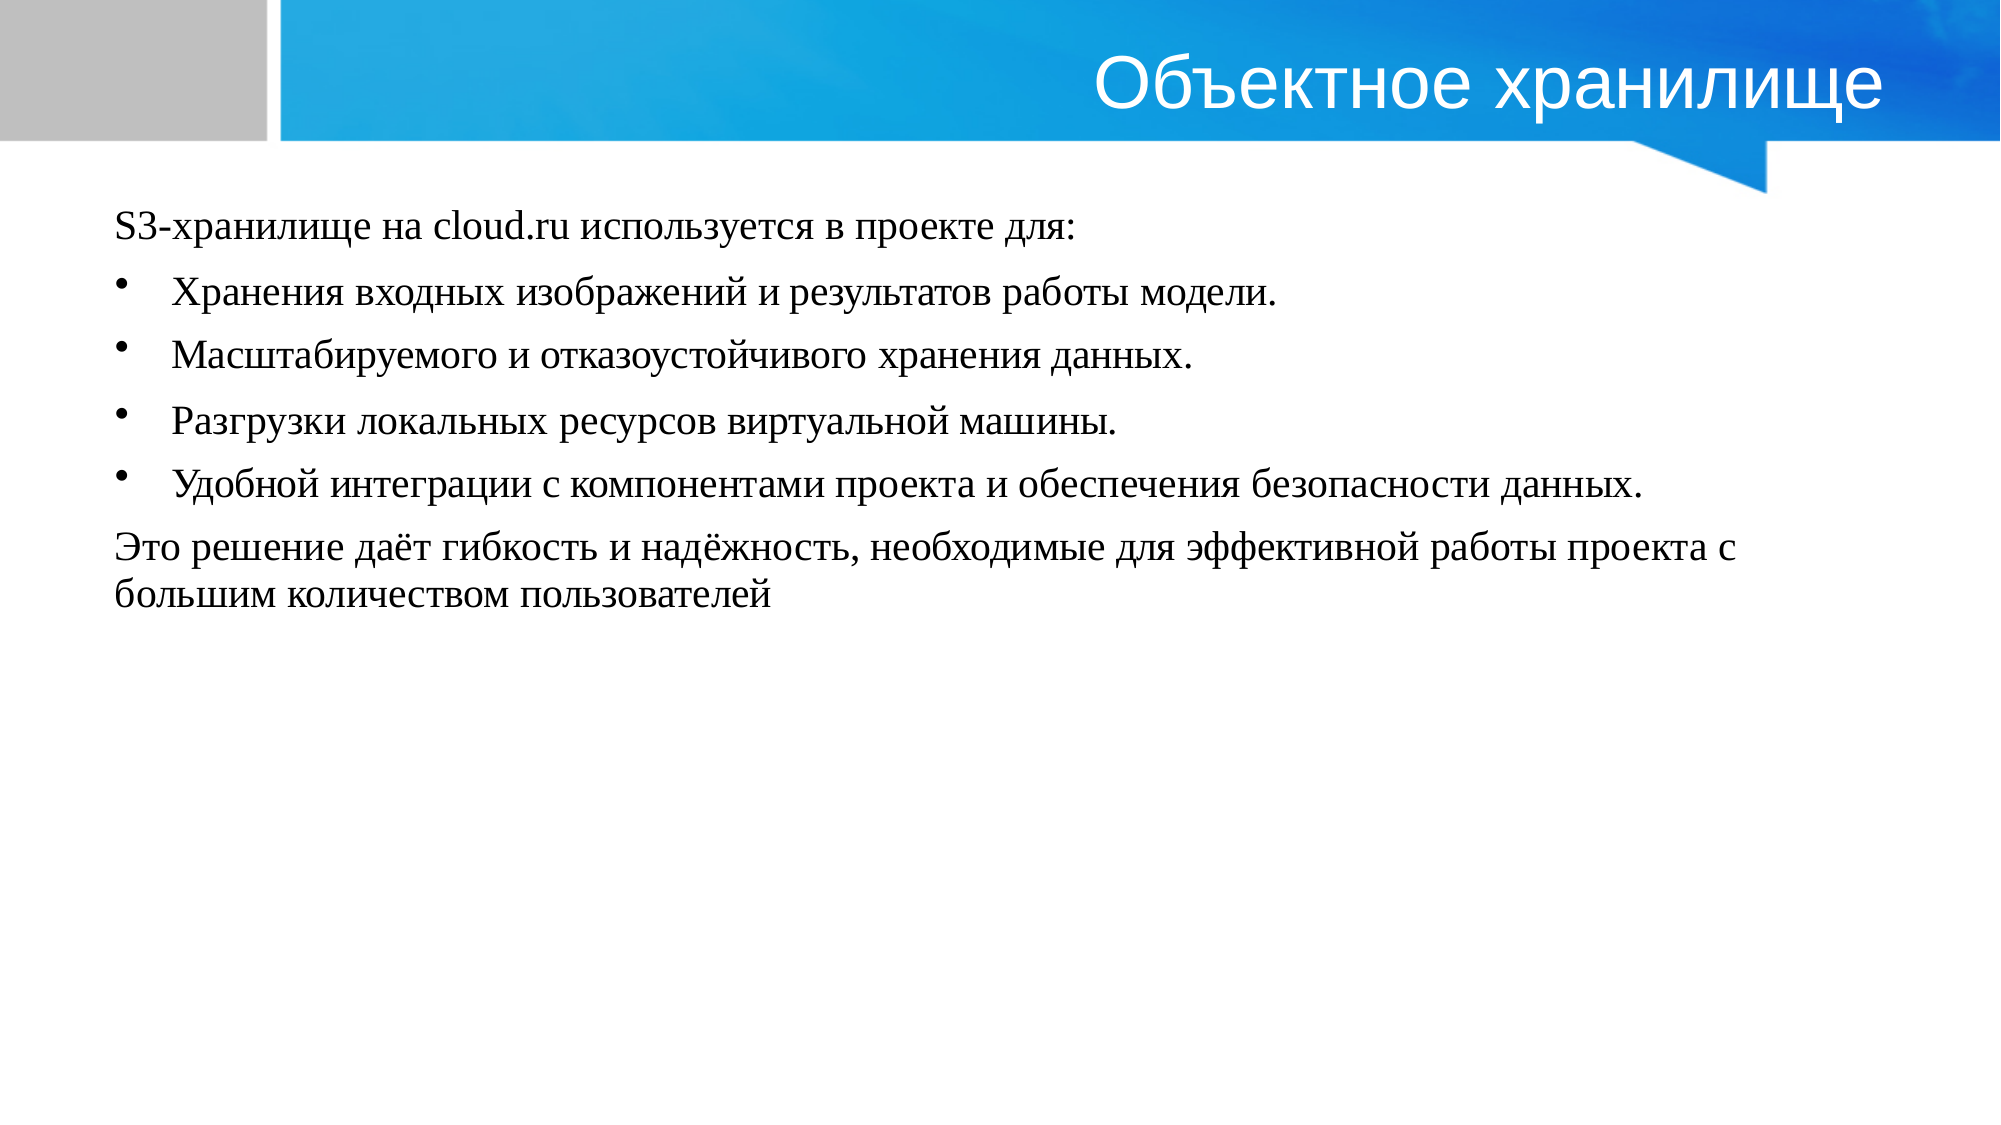

# Объектное хранилище
S3-хранилище на cloud.ru используется в проекте для:
Хранения входных изображений и результатов работы модели.
Масштабируемого и отказоустойчивого хранения данных.
Разгрузки локальных ресурсов виртуальной машины.
Удобной интеграции с компонентами проекта и обеспечения безопасности данных.
Это решение даёт гибкость и надёжность, необходимые для эффективной работы проекта с большим количеством пользователей